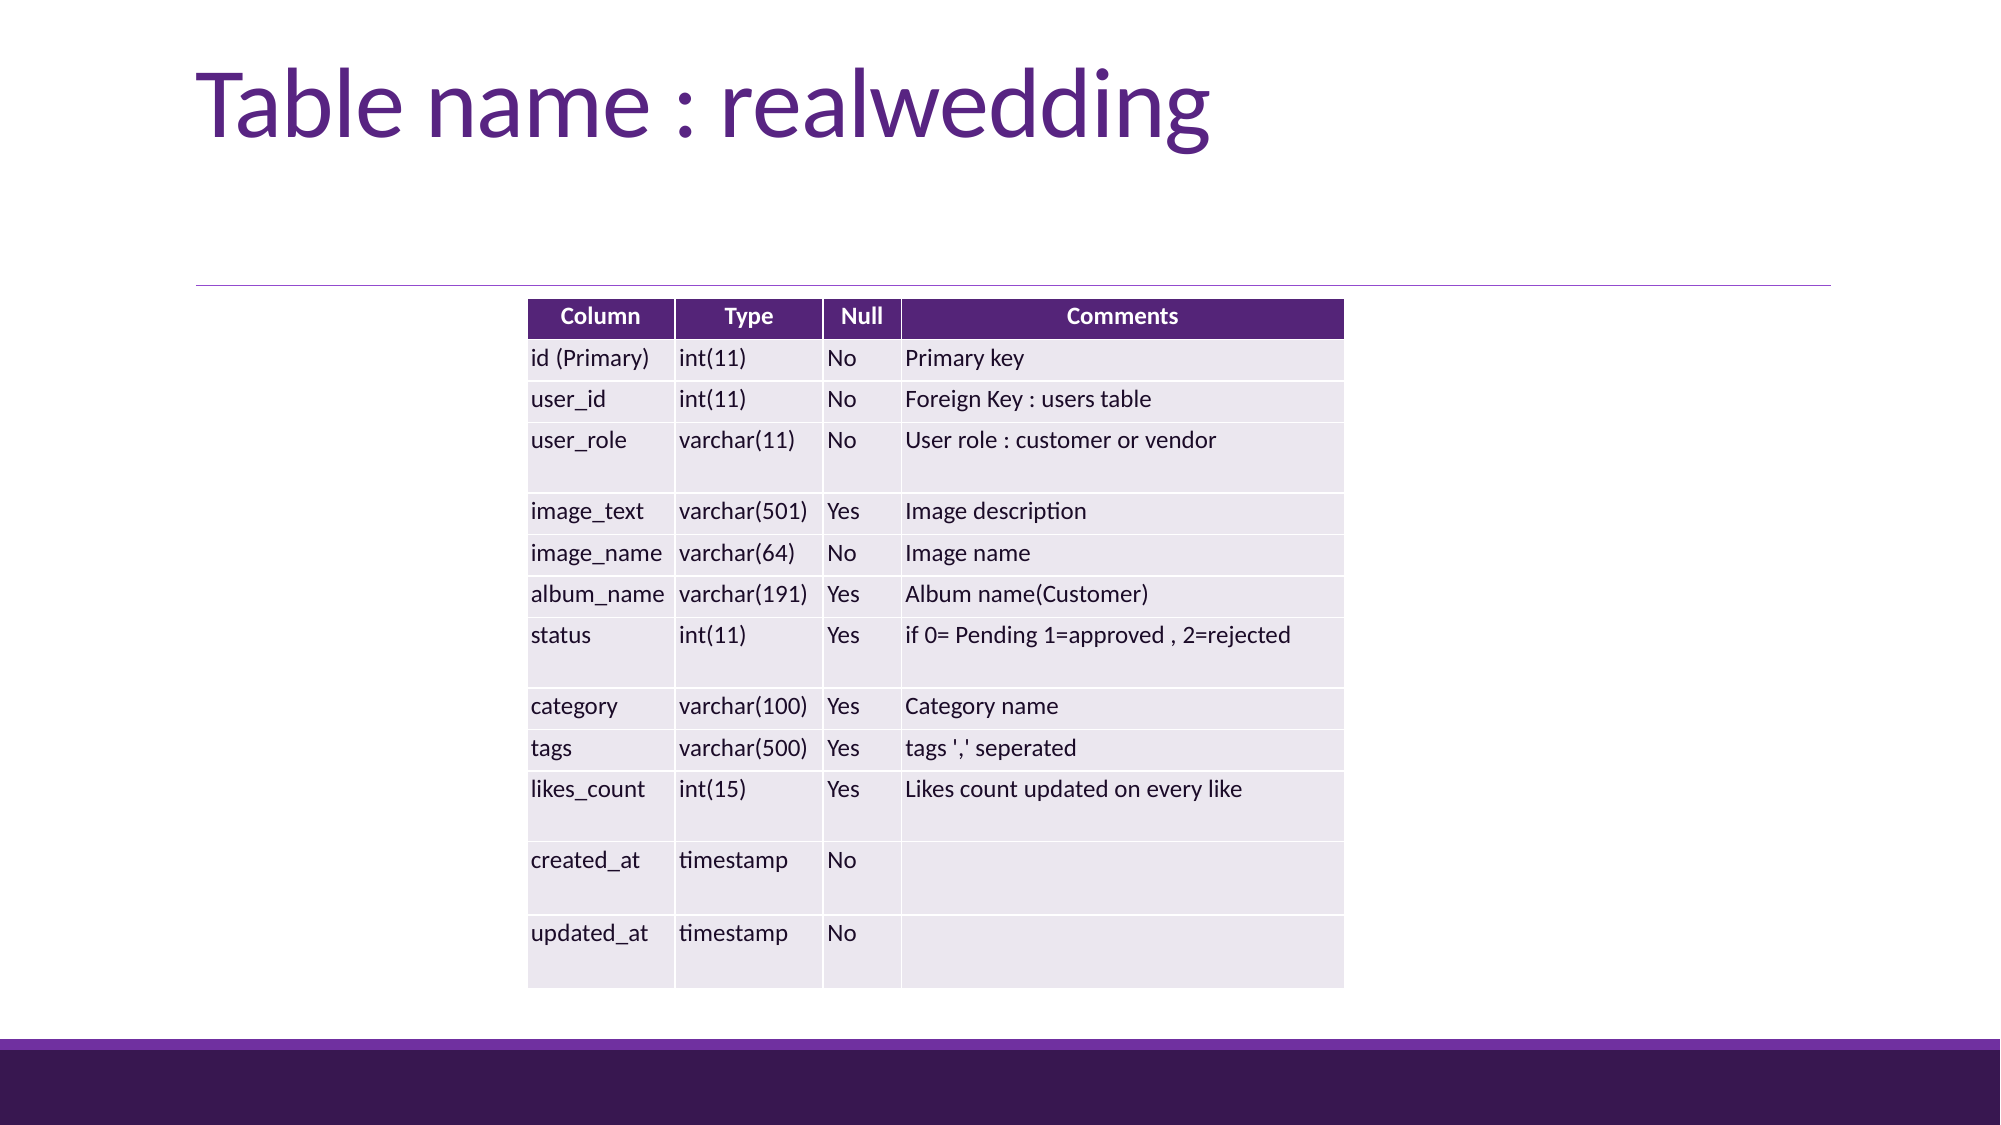

# Table name : realwedding
| Column | Type | Null | Comments |
| --- | --- | --- | --- |
| id (Primary) | int(11) | No | Primary key |
| user\_id | int(11) | No | Foreign Key : users table |
| user\_role | varchar(11) | No | User role : customer or vendor |
| image\_text | varchar(501) | Yes | Image description |
| image\_name | varchar(64) | No | Image name |
| album\_name | varchar(191) | Yes | Album name(Customer) |
| status | int(11) | Yes | if 0= Pending 1=approved , 2=rejected |
| category | varchar(100) | Yes | Category name |
| tags | varchar(500) | Yes | tags ',' seperated |
| likes\_count | int(15) | Yes | Likes count updated on every like |
| created\_at | timestamp | No |  |
| updated\_at | timestamp | No |  |